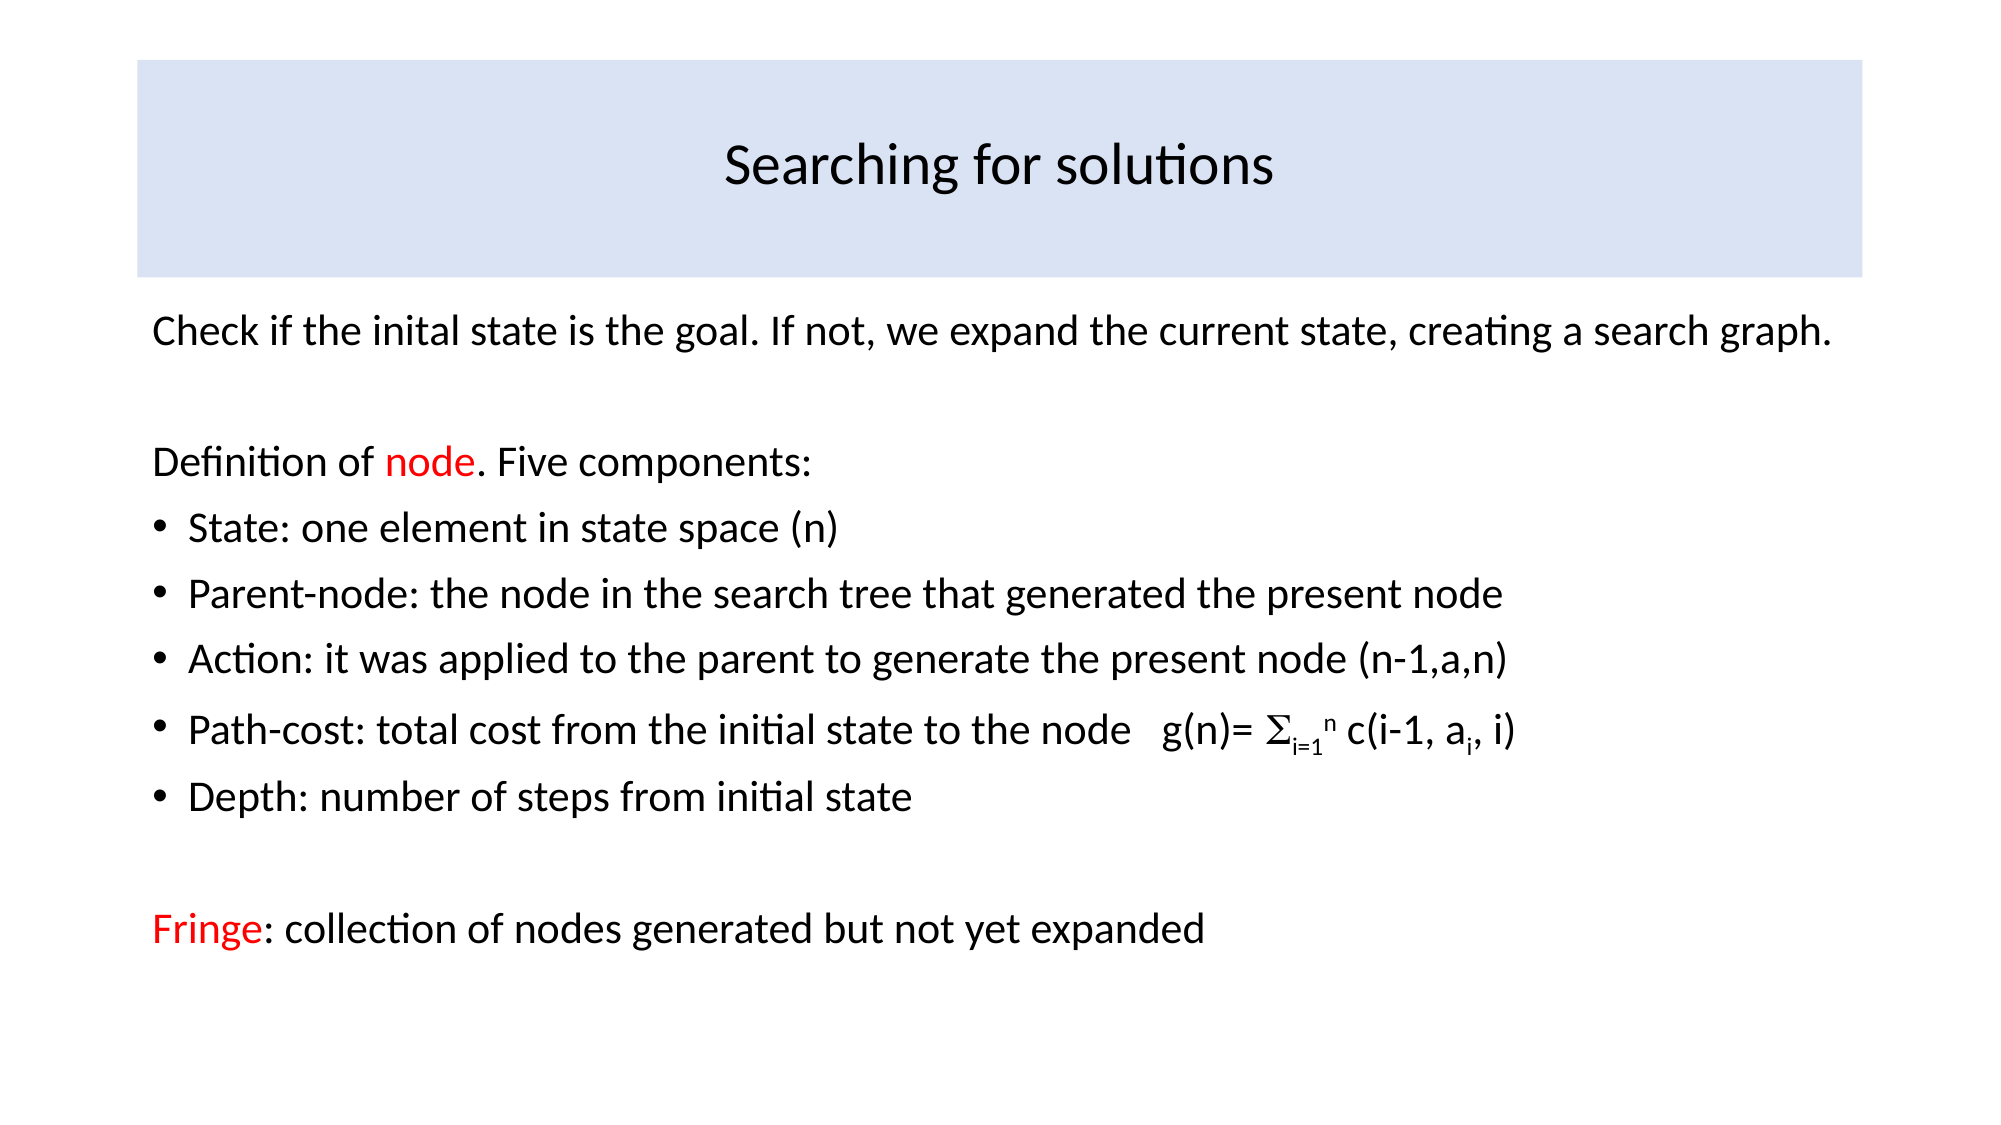

# Searching for solutions
Check if the inital state is the goal. If not, we expand the current state, creating a search graph.

Definition of node. Five components:
State: one element in state space (n)
Parent-node: the node in the search tree that generated the present node
Action: it was applied to the parent to generate the present node (n-1,a,n)
Path-cost: total cost from the initial state to the node   g(n)= Σi=1n c(i-1, ai, i)
Depth: number of steps from initial state

Fringe: collection of nodes generated but not yet expanded